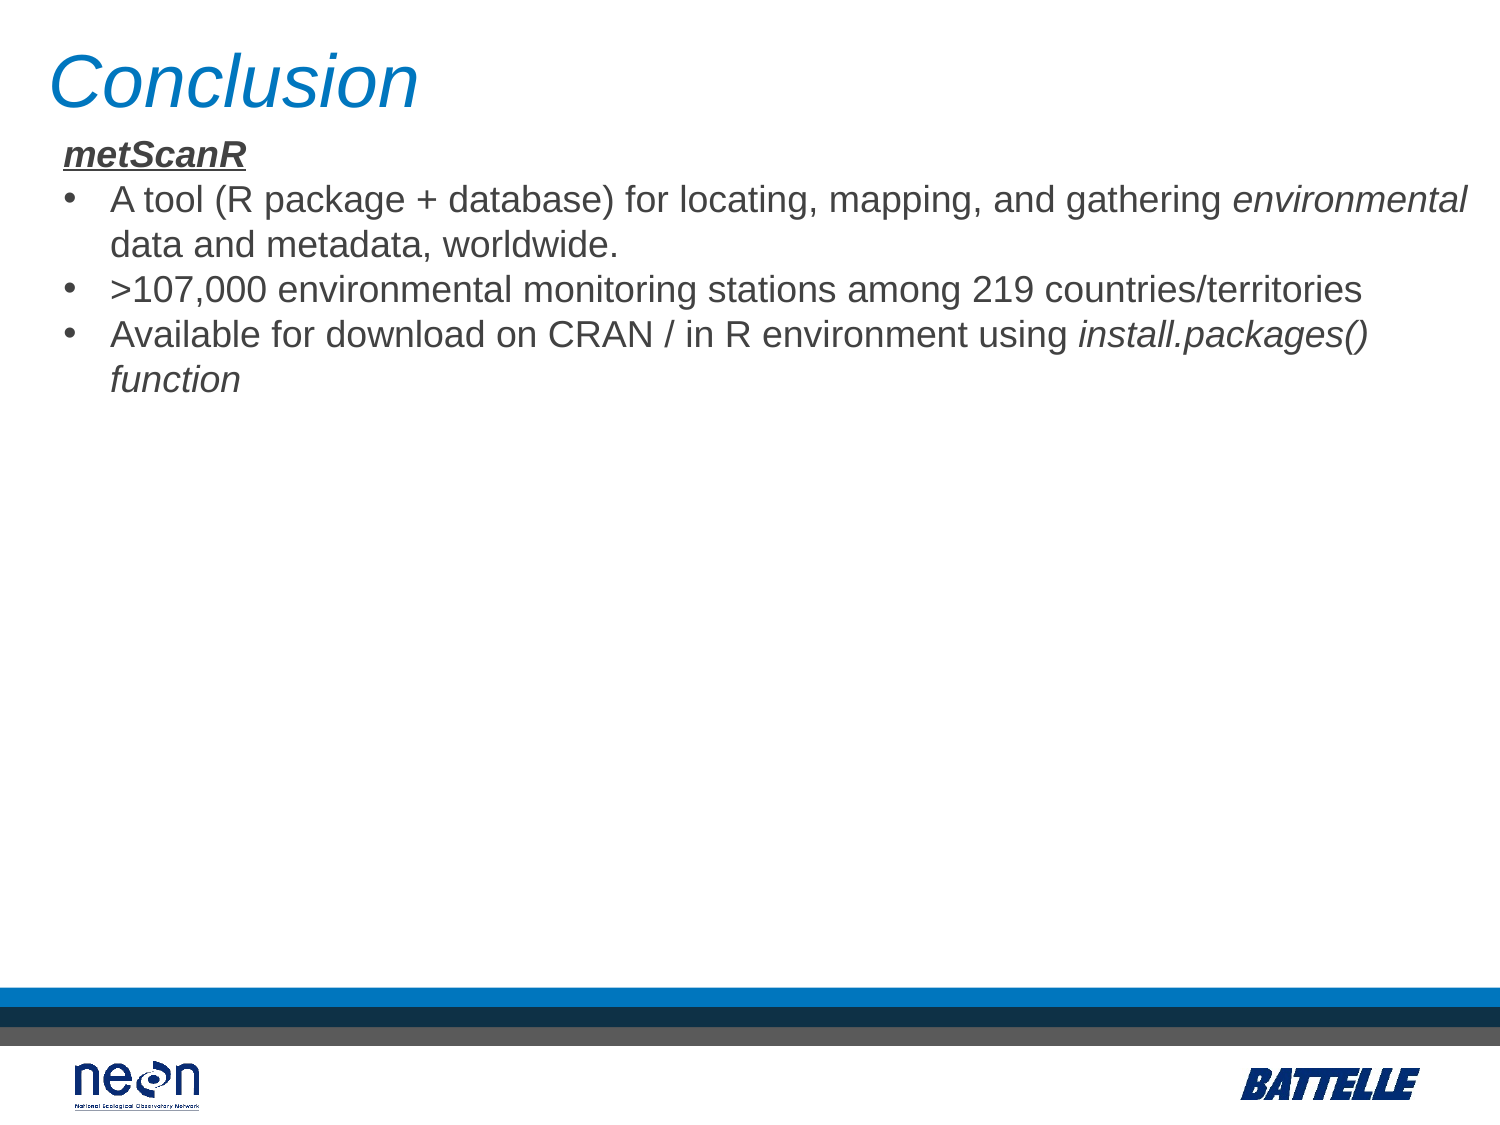

Conclusion
metScanR
A tool (R package + database) for locating, mapping, and gathering environmental data and metadata, worldwide.
>107,000 environmental monitoring stations among 219 countries/territories
Available for download on CRAN / in R environment using install.packages() function